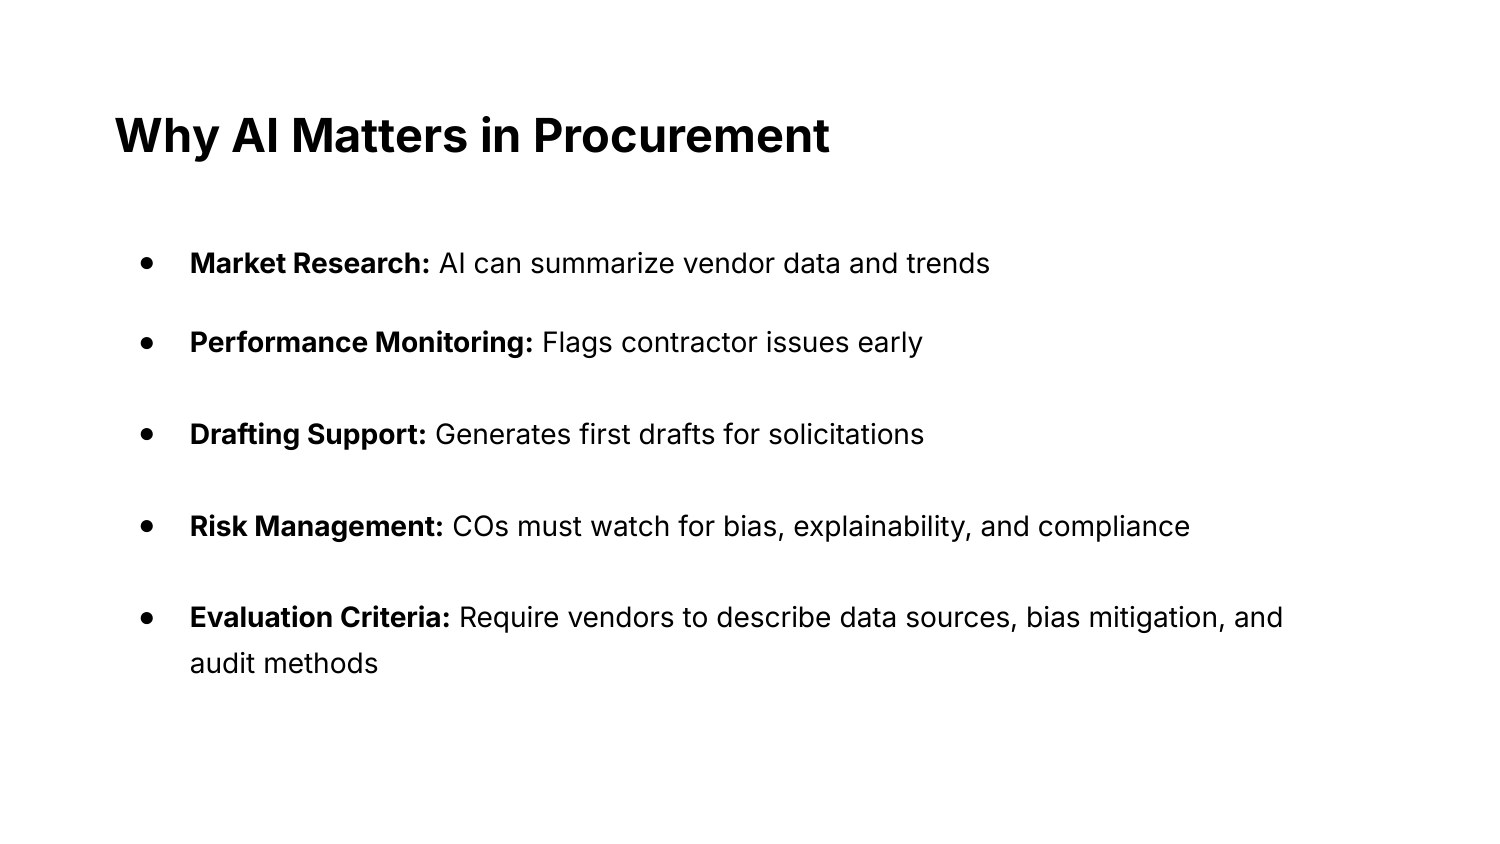

Why AI Matters in Procurement
Market Research: AI can summarize vendor data and trends
Performance Monitoring: Flags contractor issues early
Drafting Support: Generates first drafts for solicitations
Risk Management: COs must watch for bias, explainability, and compliance
Evaluation Criteria: Require vendors to describe data sources, bias mitigation, and audit methods